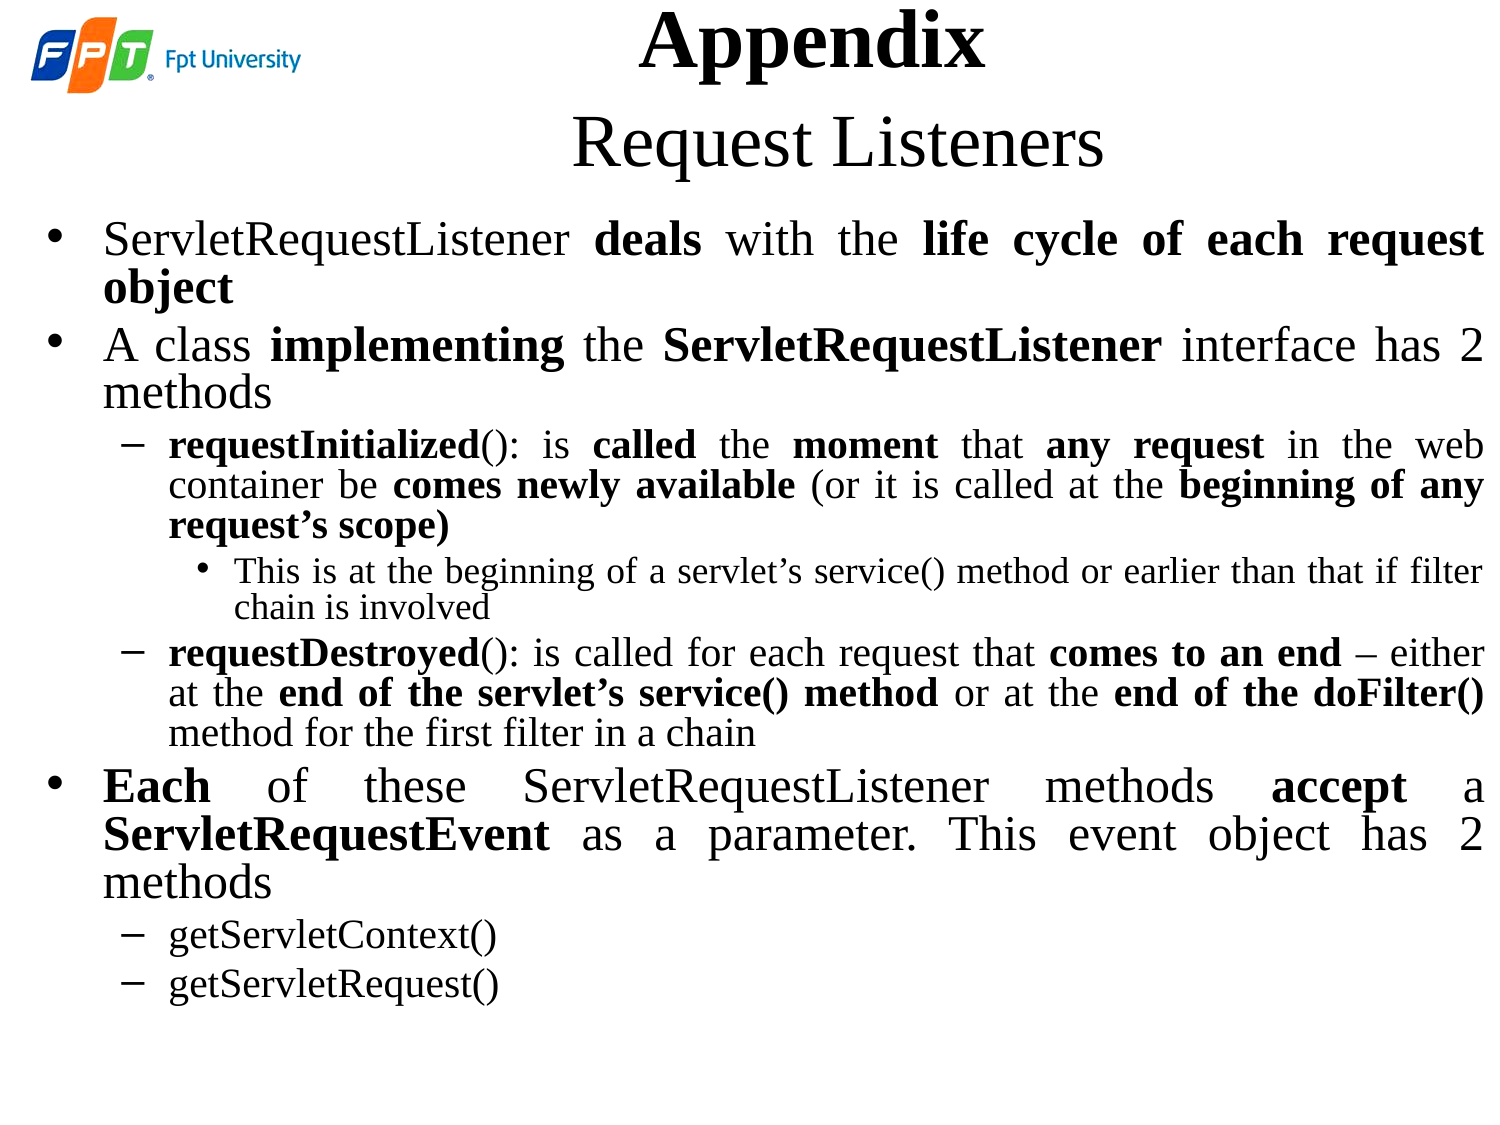

Appendix
 Request Listeners
ServletRequestListener deals with the life cycle of each request object
A class implementing the ServletRequestListener interface has 2 methods
requestInitialized(): is called the moment that any request in the web container be comes newly available (or it is called at the beginning of any request’s scope)
This is at the beginning of a servlet’s service() method or earlier than that if filter chain is involved
requestDestroyed(): is called for each request that comes to an end – either at the end of the servlet’s service() method or at the end of the doFilter() method for the first filter in a chain
Each of these ServletRequestListener methods accept a ServletRequestEvent as a parameter. This event object has 2 methods
getServletContext()
getServletRequest()